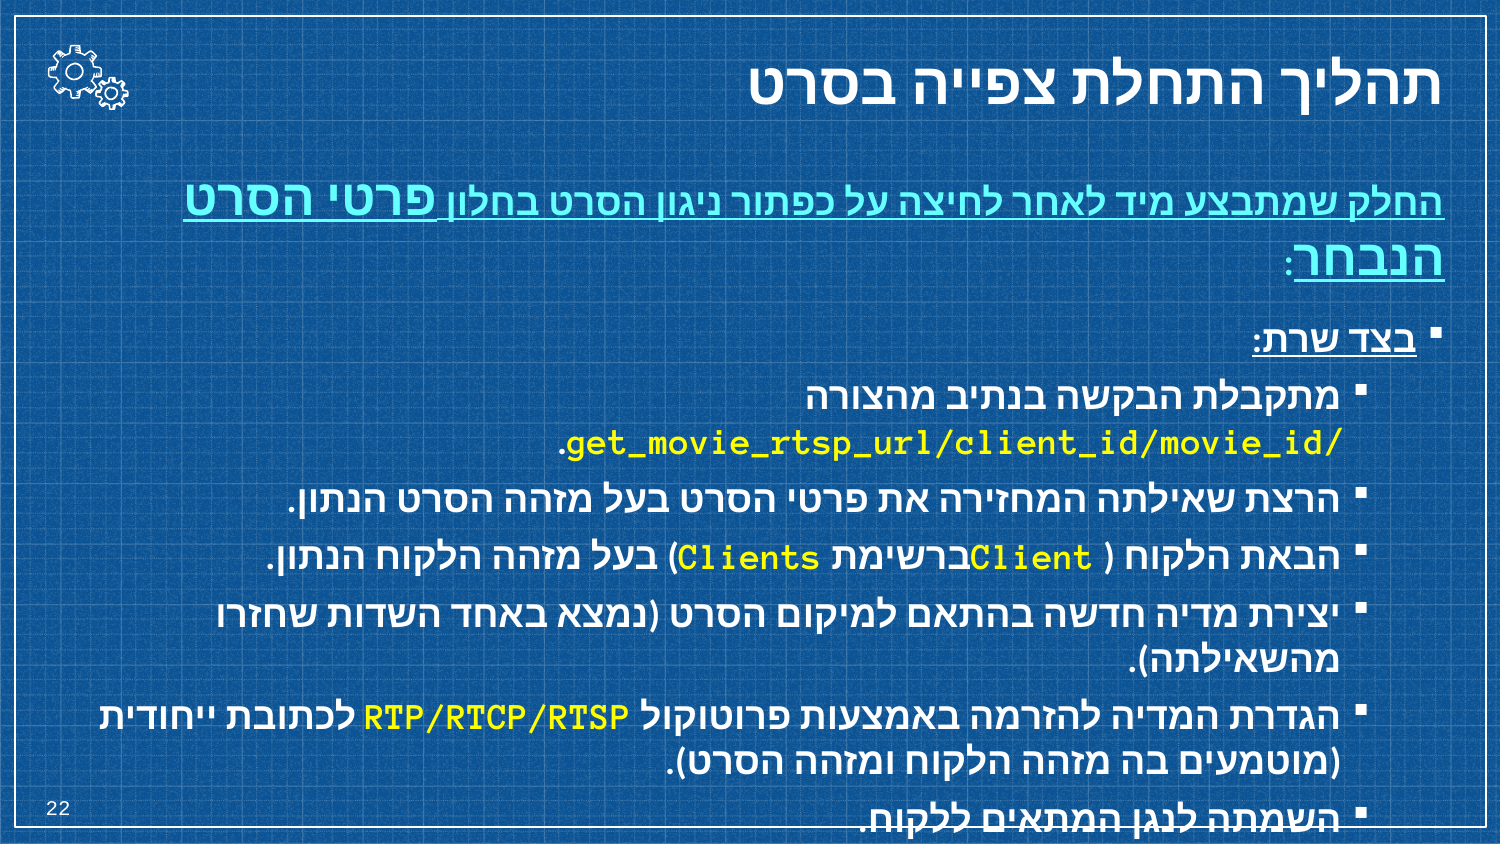

תהליך התחלת צפייה בסרט

החלק שמתבצע מיד לאחר לחיצה על כפתור ניגון הסרט בחלון פרטי הסרט הנבחר:
בצד שרת:
מתקבלת הבקשה בנתיב מהצורה /get_movie_rtsp_url/client_id/movie_id.
הרצת שאילתה המחזירה את פרטי הסרט בעל מזהה הסרט הנתון.
הבאת הלקוח ( Clientברשימת Clients) בעל מזהה הלקוח הנתון.
יצירת מדיה חדשה בהתאם למיקום הסרט (נמצא באחד השדות שחזרו מהשאילתה).
הגדרת המדיה להזרמה באמצעות פרוטוקול RTP/RTCP/RTSP לכתובת ייחודית (מוטמעים בה מזהה הלקוח ומזהה הסרט).
השמתה לנגן המתאים ללקוח.
כתובת ה-RTSP מוחזרת בפורמט JSON כתגובה לבקשה.
22